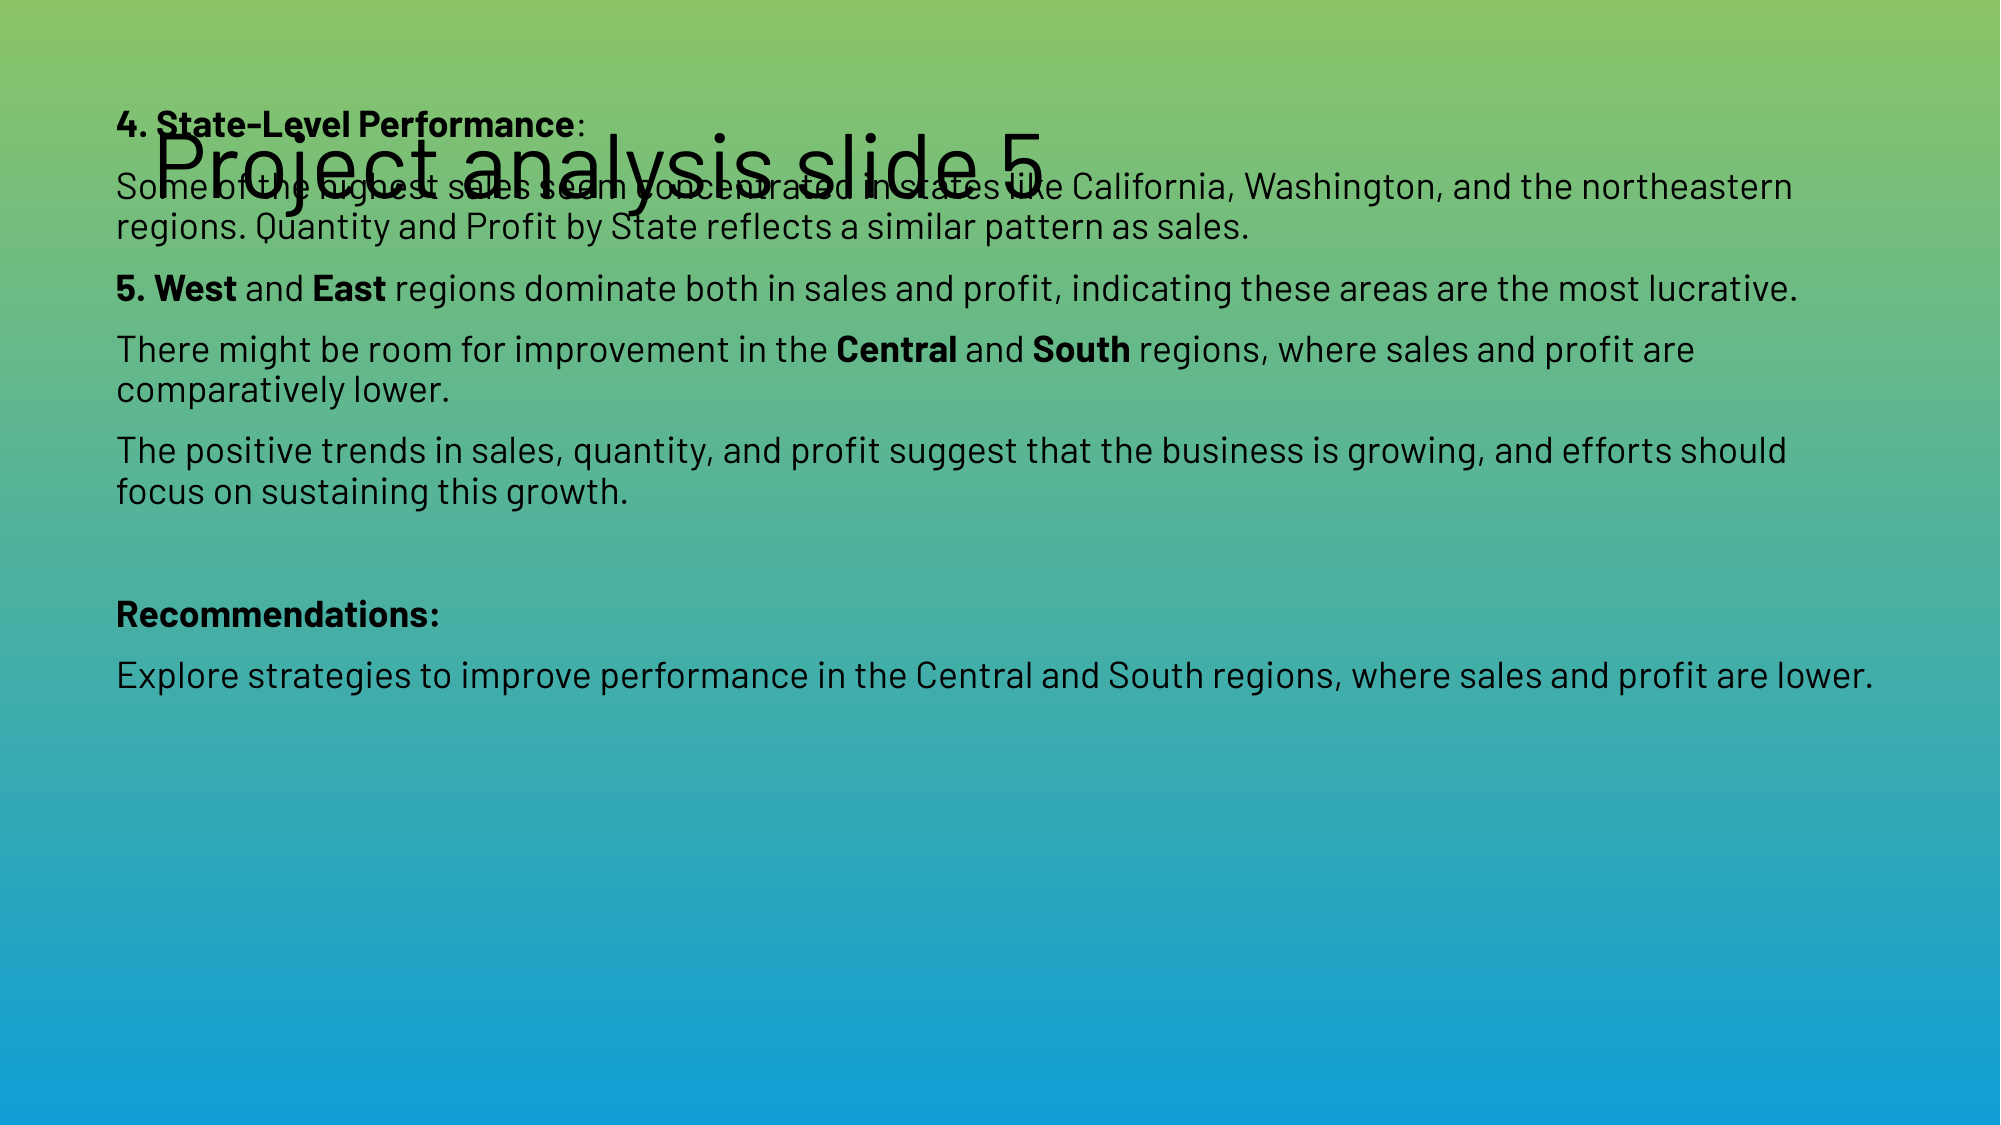

4. State-Level Performance:
Some of the highest sales seem concentrated in states like California, Washington, and the northeastern regions. Quantity and Profit by State reflects a similar pattern as sales.
5. West and East regions dominate both in sales and profit, indicating these areas are the most lucrative.
There might be room for improvement in the Central and South regions, where sales and profit are comparatively lower.
The positive trends in sales, quantity, and profit suggest that the business is growing, and efforts should focus on sustaining this growth.

Recommendations:
Explore strategies to improve performance in the Central and South regions, where sales and profit are lower.

# Project analysis slide 5